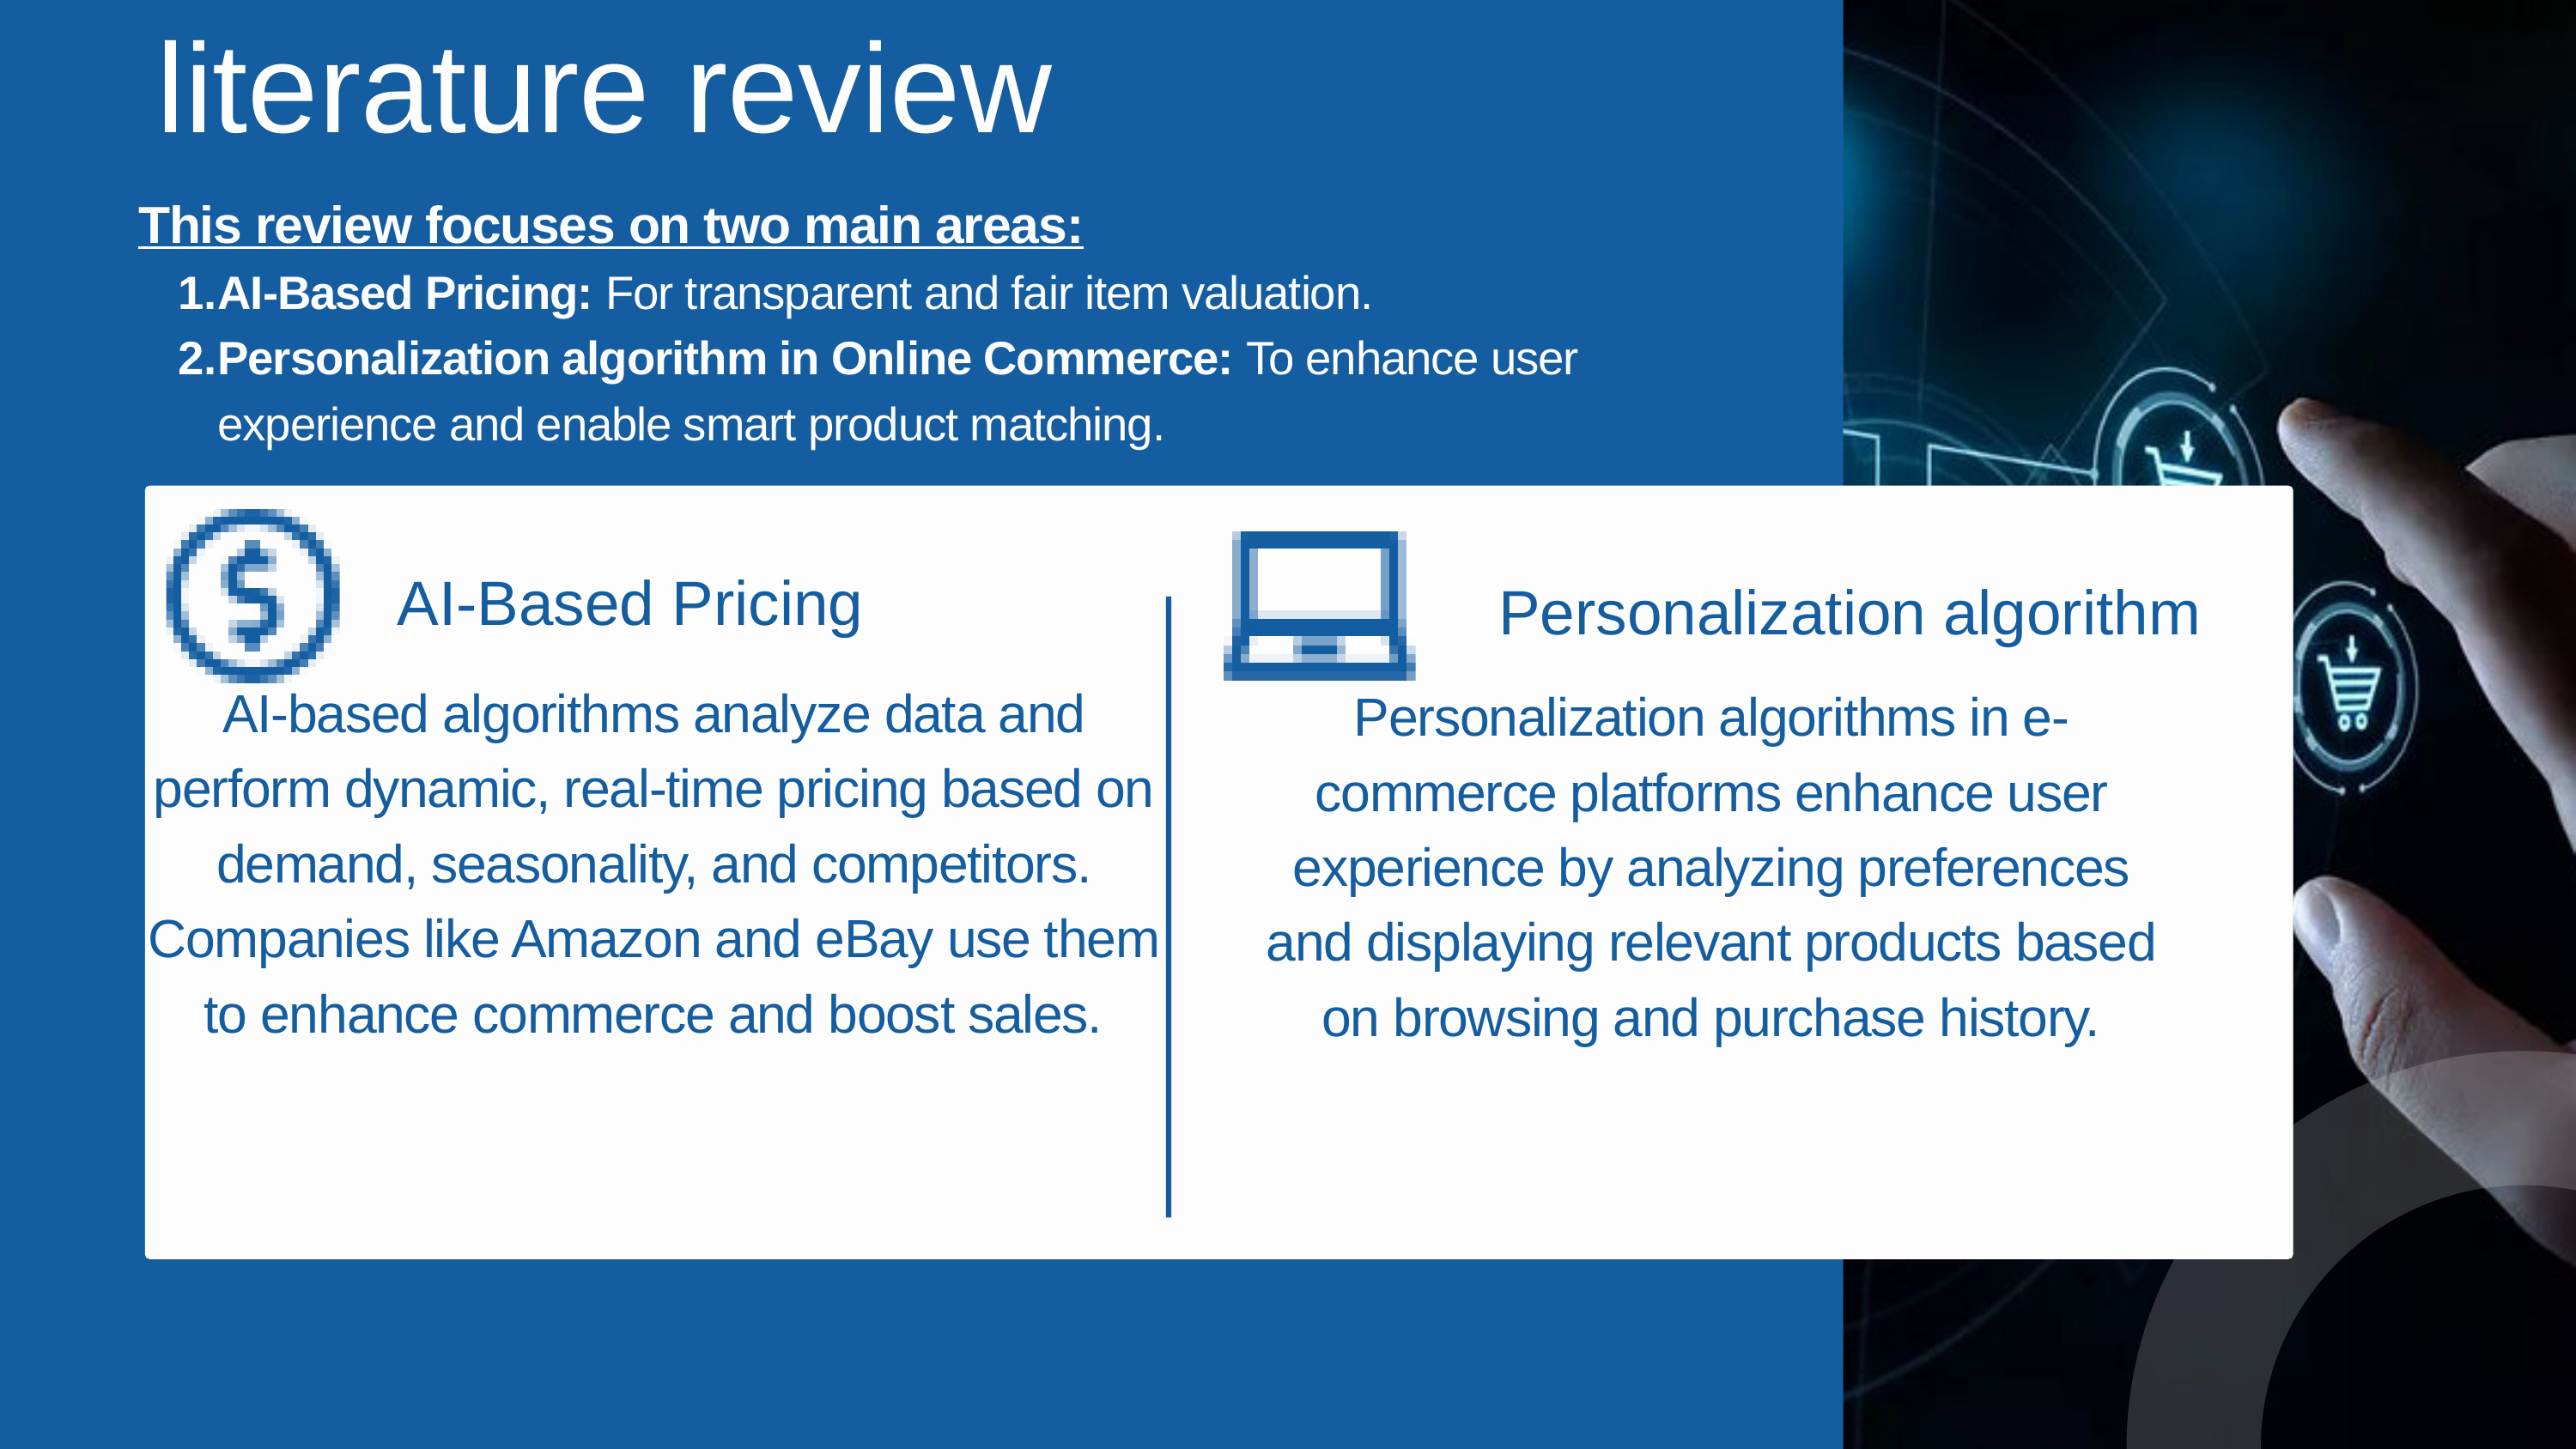

literature review
This review focuses on two main areas:
AI-Based Pricing: For transparent and fair item valuation.
Personalization algorithm in Online Commerce: To enhance user experience and enable smart product matching.

AI-Based Pricing
Personalization algorithm

AI-based algorithms analyze data and perform dynamic, real-time pricing based on demand, seasonality, and competitors. Companies like Amazon and eBay use them to enhance commerce and boost sales.
Personalization algorithms in e-commerce platforms enhance user experience by analyzing preferences and displaying relevant products based on browsing and purchase history.